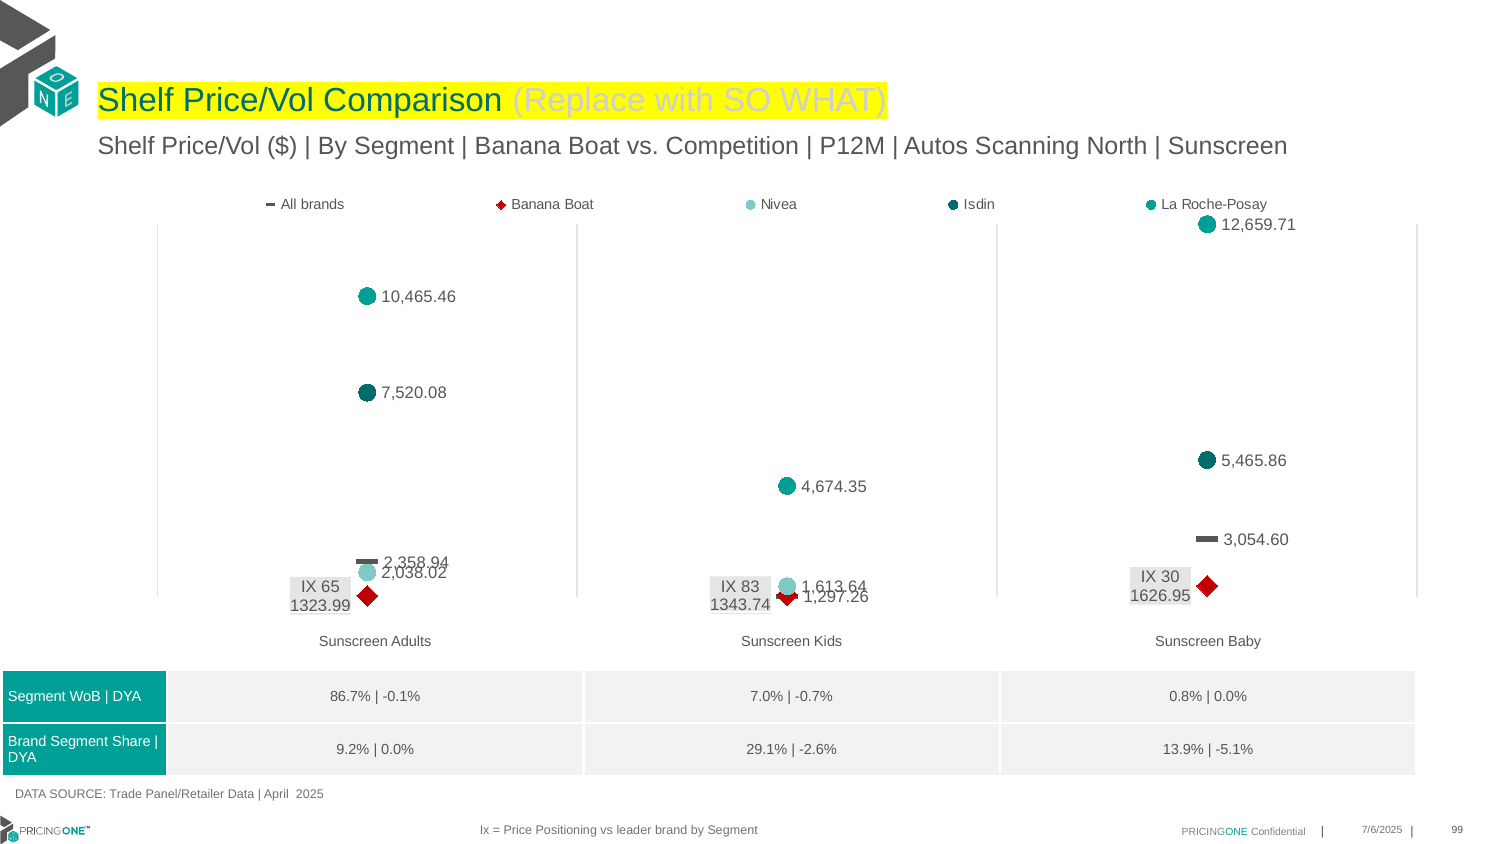

# Shelf Price/Vol Comparison (Replace with SO WHAT)
Shelf Price/Vol ($) | By Segment | Banana Boat vs. Competition | P12M | Autos Scanning North | Sunscreen

### Chart

| Category | All brands | Banana Boat | Nivea | Isdin | La Roche-Posay |
|---|---|---|---|---|---|
| IX 65 | 2358.94 | 1323.99 | 2038.02 | 7520.08 | 10465.46 |
| IX 83 | 1297.26 | 1343.74 | 1613.64 | None | 4674.35 |
| IX 30 | 3054.6 | 1626.95 | None | 5465.86 | 12659.71 |
|  | Sunscreen Adults | Sunscreen Kids | Sunscreen Baby |
| --- | --- | --- | --- |
| Segment WoB | DYA | 86.7% | -0.1% | 7.0% | -0.7% | 0.8% | 0.0% |
| Brand Segment Share | DYA | 9.2% | 0.0% | 29.1% | -2.6% | 13.9% | -5.1% |
DATA SOURCE: Trade Panel/Retailer Data | April  2025
Ix = Price Positioning vs leader brand by Segment
7/6/2025
99